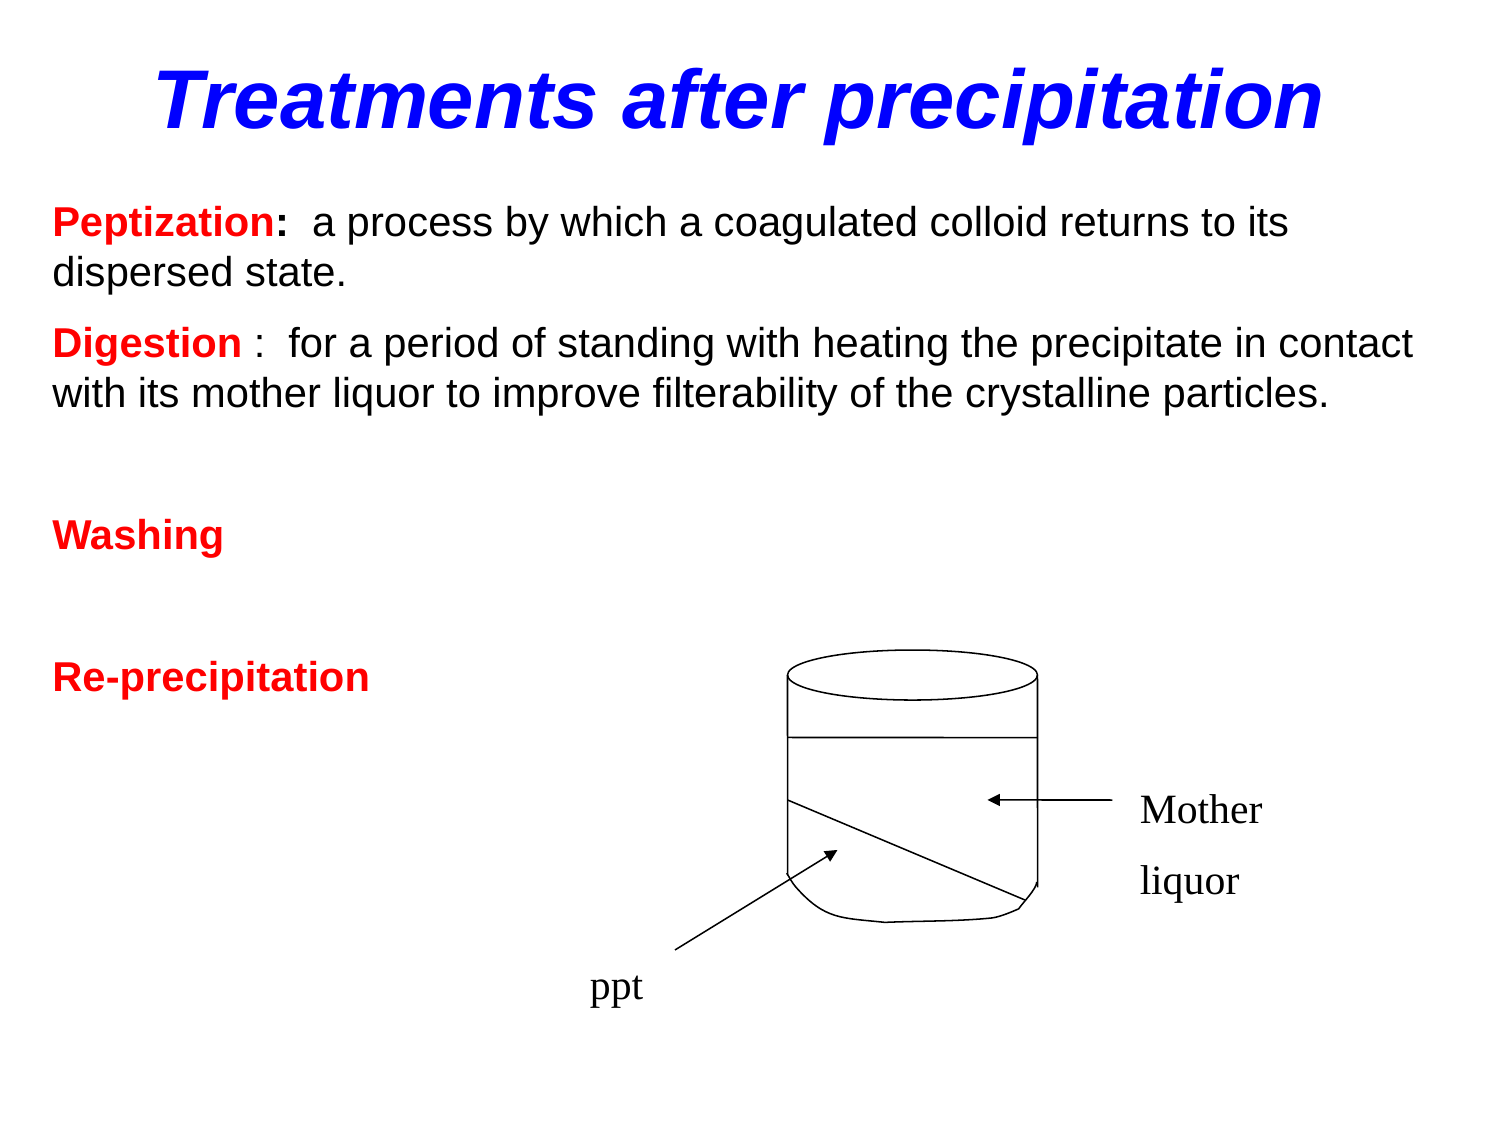

Treatments after precipitation
Peptization:  a process by which a coagulated colloid returns to its dispersed state.
Digestion :  for a period of standing with heating the precipitate in contact with its mother liquor to improve filterability of the crystalline particles.

Washing

Re-precipitation

Mother
liquor

ppt